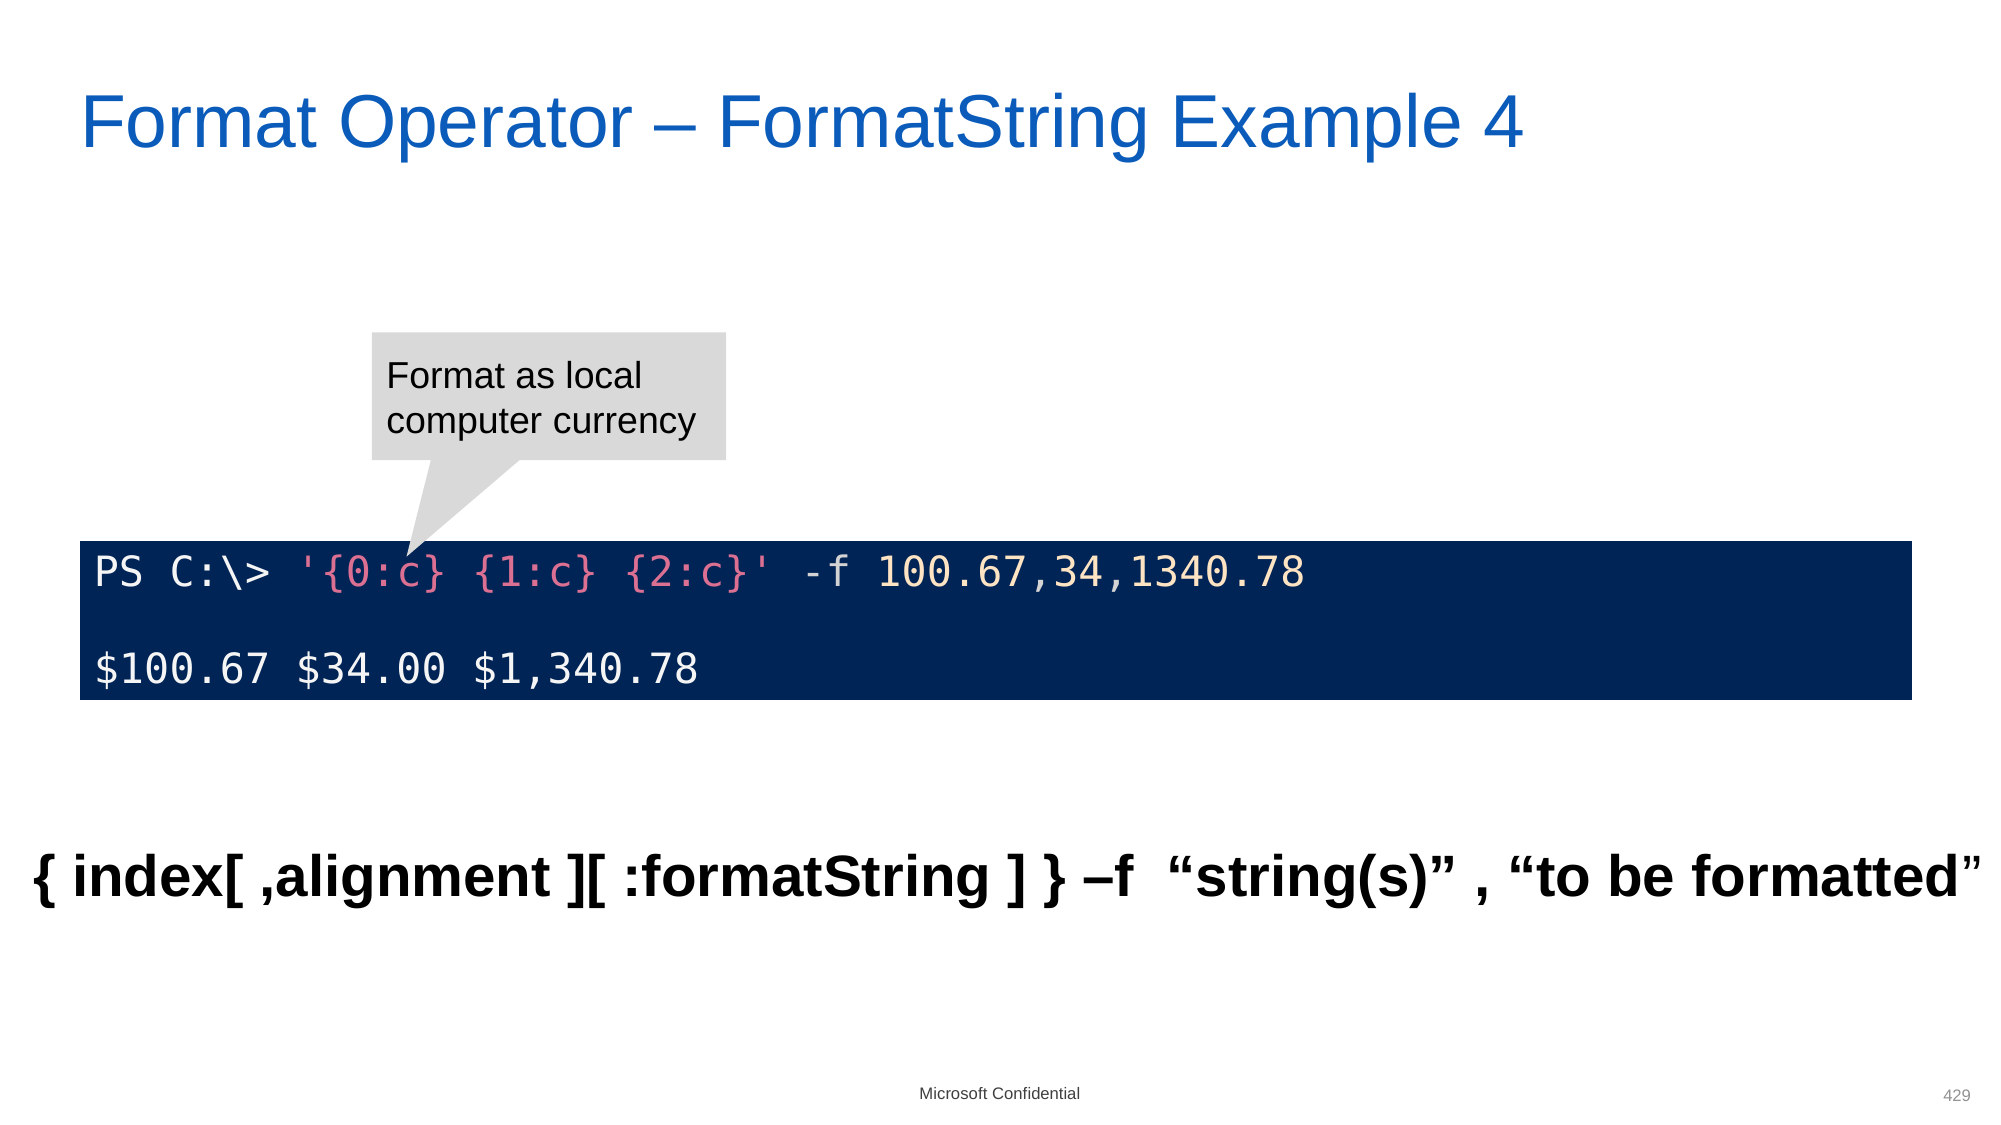

# Format Operator – FormatString Example 4
Format as local computer currency
| PS C:\> '{0:c} {1:c} {2:c}' -f 100.67,34,1340.78 $100.67 $34.00 $1,340.78 |
| --- |
{ index[ ,alignment ][ :formatString ] } –f  “string(s)” , “to be formatted”
429